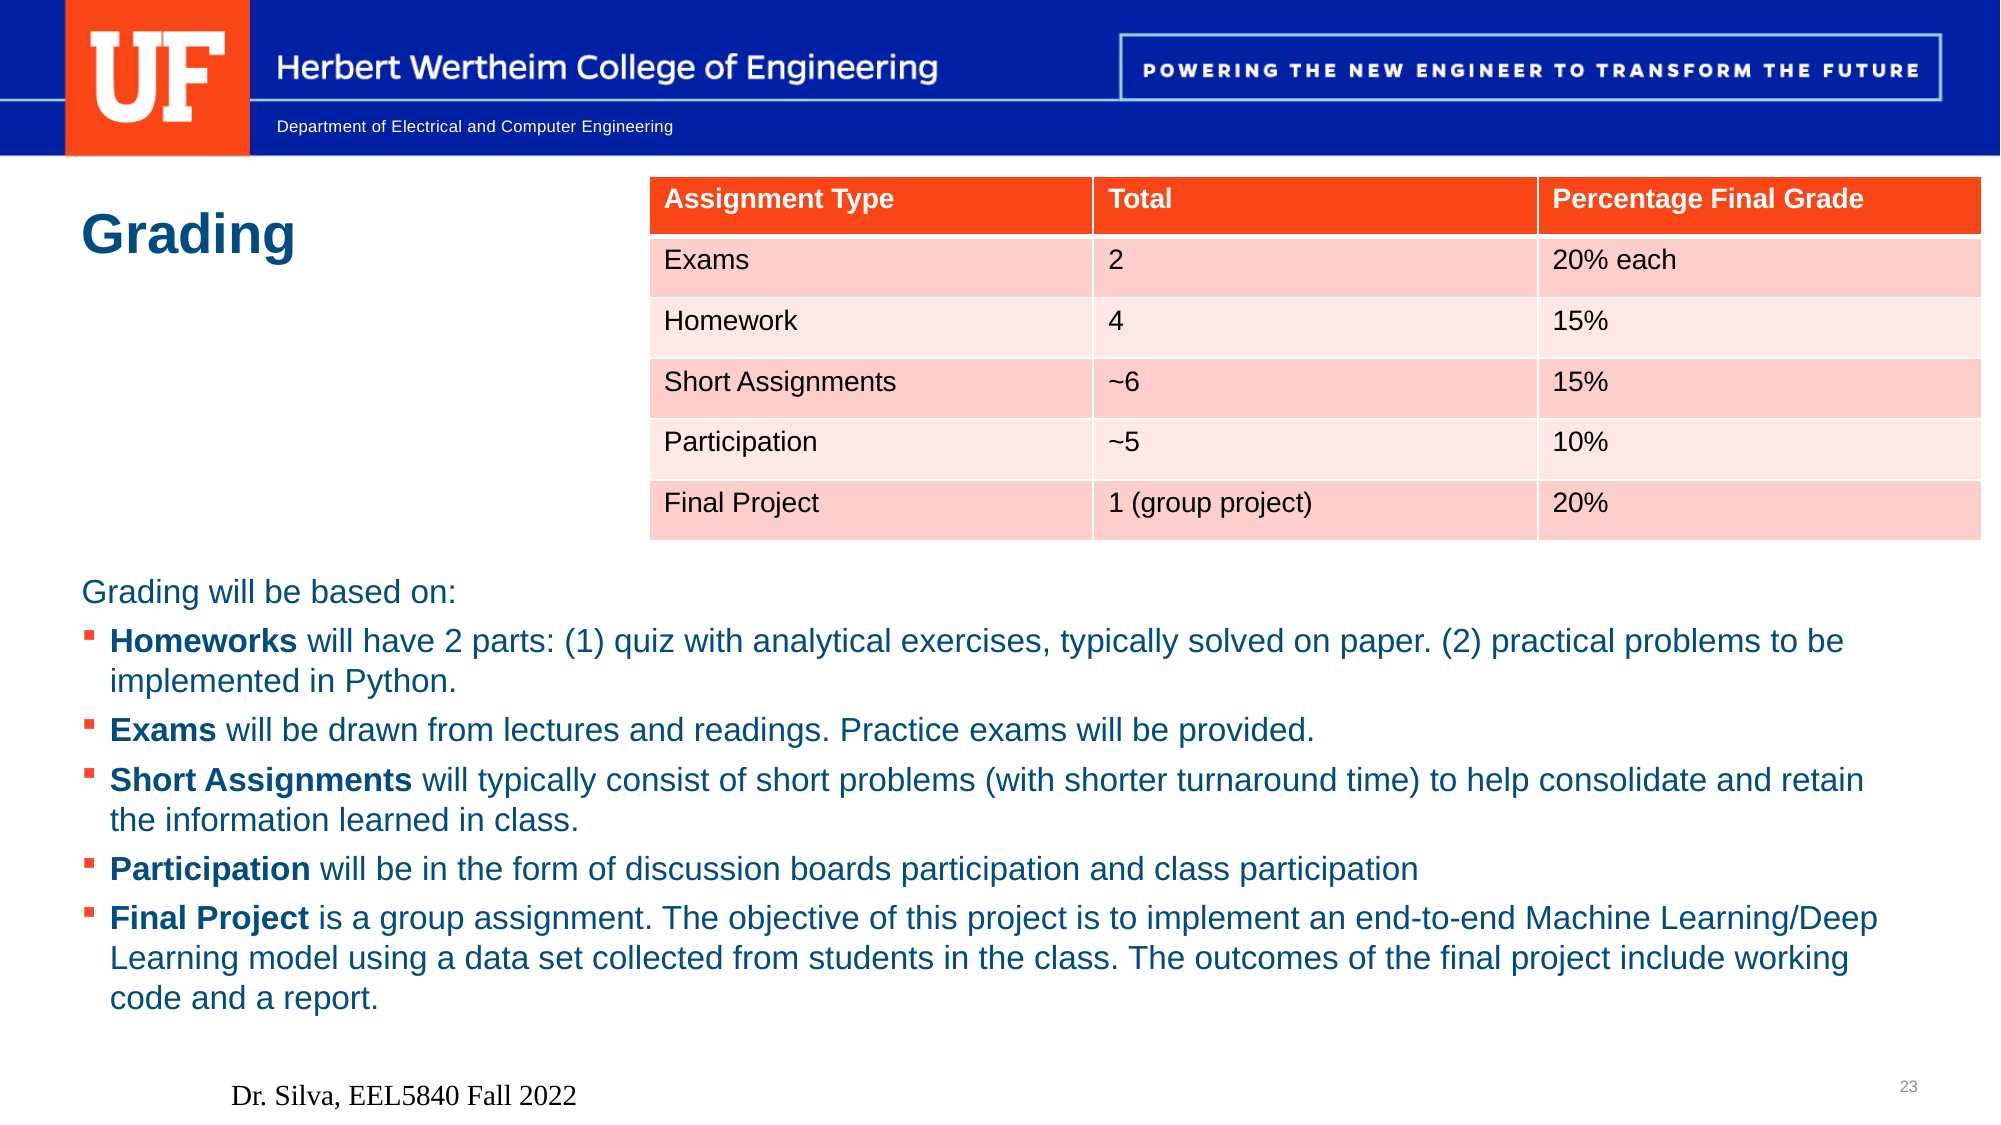

# Grading
| Assignment Type | Total | Percentage Final Grade |
| --- | --- | --- |
| Exams | 2 | 20% each |
| Homework | 4 | 15% |
| Short Assignments | ~6 | 15% |
| Participation | ~5 | 10% |
| Final Project | 1 (group project) | 20% |
Grading will be based on:
Homeworks will have 2 parts: (1) quiz with analytical exercises, typically solved on paper. (2) practical problems to be implemented in Python.
Exams will be drawn from lectures and readings. Practice exams will be provided.
Short Assignments will typically consist of short problems (with shorter turnaround time) to help consolidate and retain the information learned in class.
Participation will be in the form of discussion boards participation and class participation
Final Project is a group assignment. The objective of this project is to implement an end-to-end Machine Learning/Deep Learning model using a data set collected from students in the class. The outcomes of the final project include working code and a report.
Dr. Silva, EEL5840 Fall 2022
23